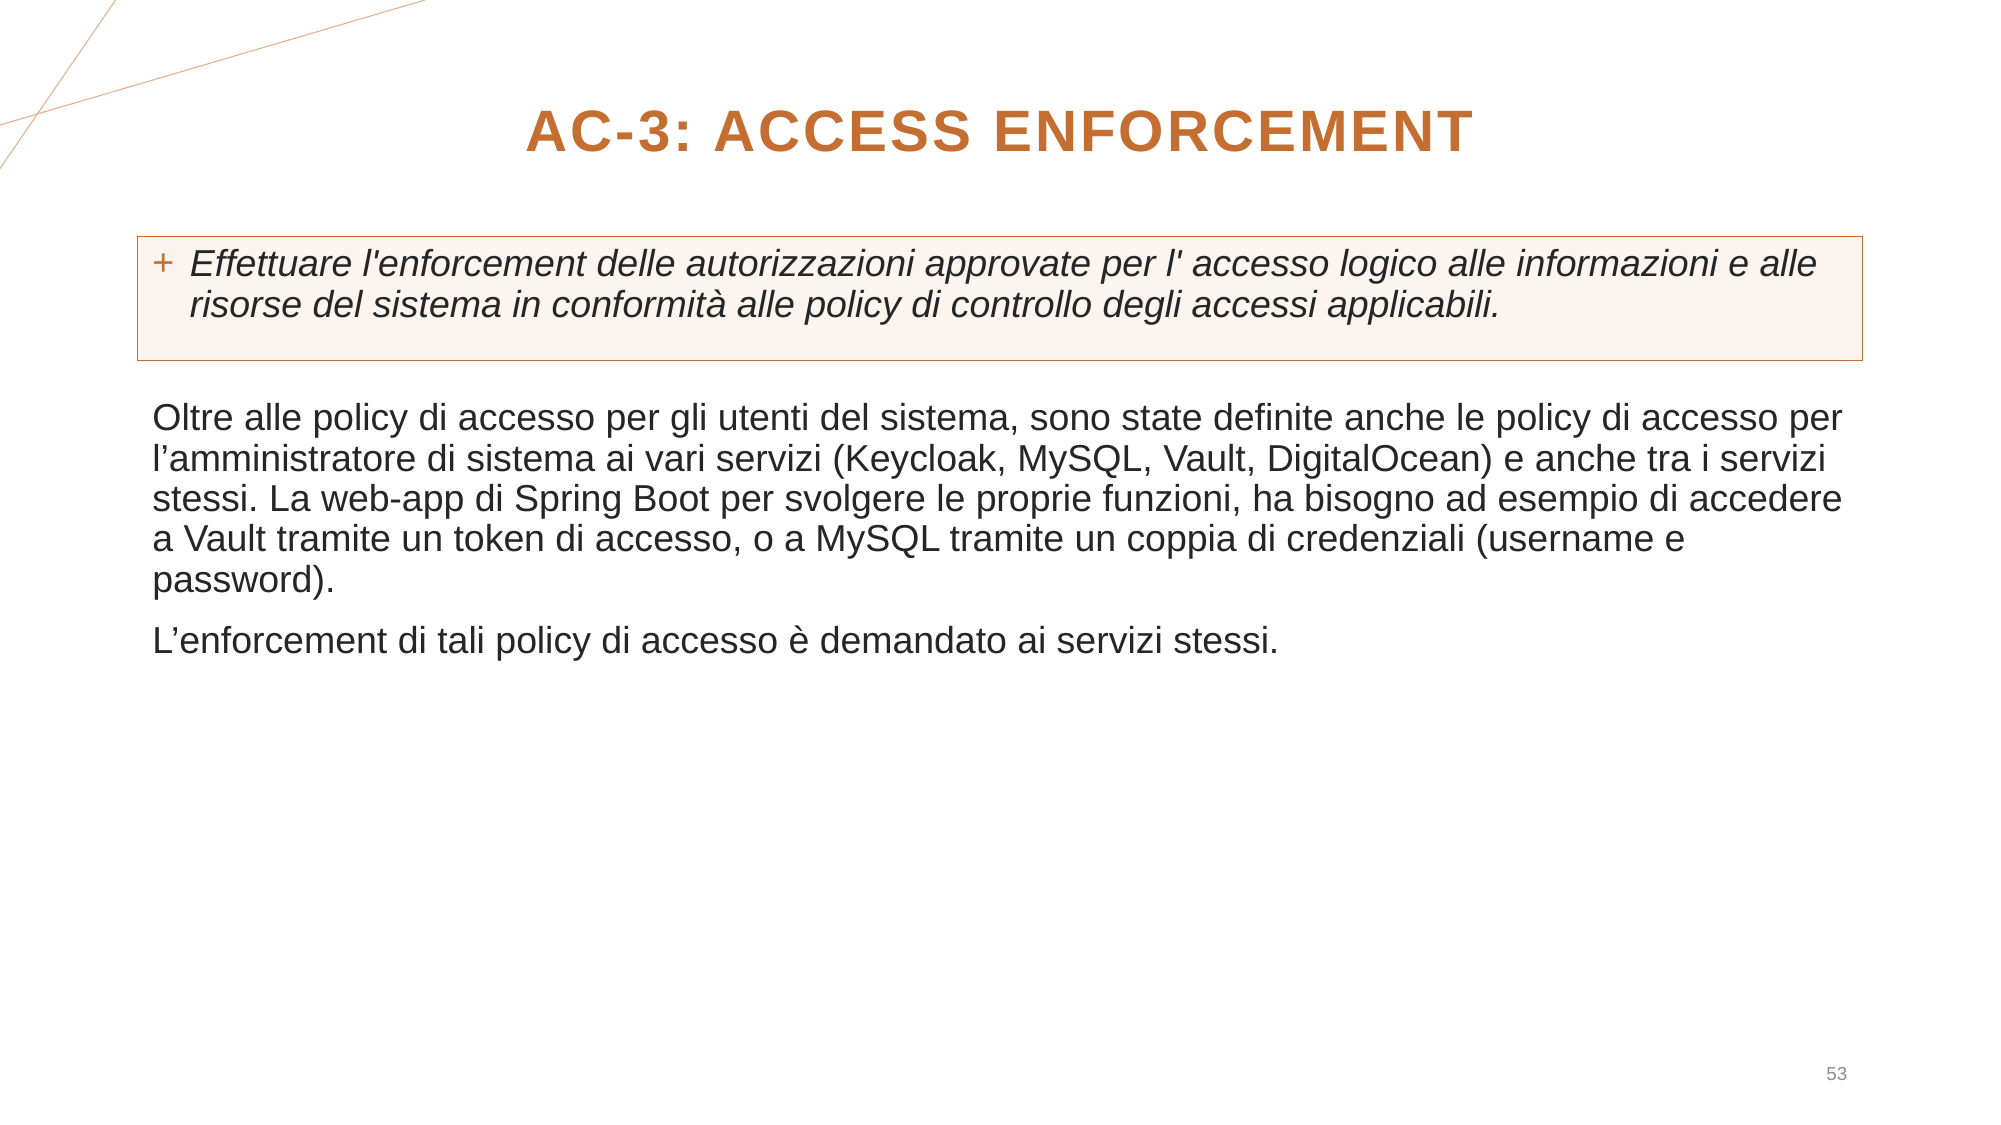

# AC-3: Access Enforcement
Effettuare l'enforcement delle autorizzazioni approvate per l' accesso logico alle informazioni e alle risorse del sistema in conformità alle policy di controllo degli accessi applicabili.

Oltre alle policy di accesso per gli utenti del sistema, sono state definite anche le policy di accesso per l’amministratore di sistema ai vari servizi (Keycloak, MySQL, Vault, DigitalOcean) e anche tra i servizi stessi. La web-app di Spring Boot per svolgere le proprie funzioni, ha bisogno ad esempio di accedere a Vault tramite un token di accesso, o a MySQL tramite un coppia di credenziali (username e password).
L’enforcement di tali policy di accesso è demandato ai servizi stessi.

53